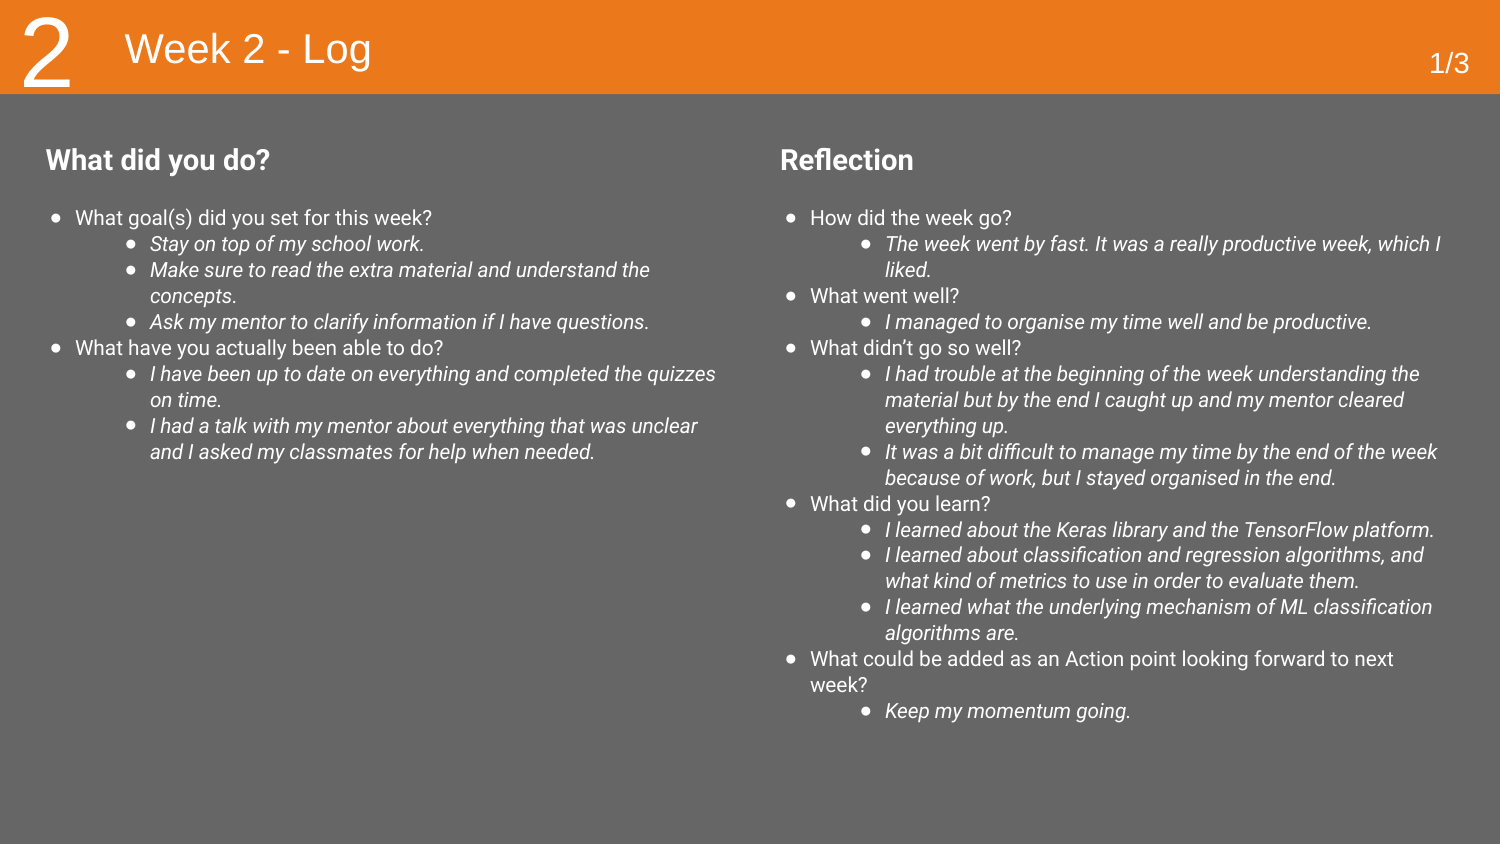

2
# Week 2 - Log
1/3

What did you do?
Reflection
What goal(s) did you set for this week?
Stay on top of my school work.
Make sure to read the extra material and understand the concepts.
Ask my mentor to clarify information if I have questions.
What have you actually been able to do?
I have been up to date on everything and completed the quizzes on time.
I had a talk with my mentor about everything that was unclear and I asked my classmates for help when needed.
How did the week go?
The week went by fast. It was a really productive week, which I liked.
What went well?
I managed to organise my time well and be productive.
What didn’t go so well?
I had trouble at the beginning of the week understanding the material but by the end I caught up and my mentor cleared everything up.
It was a bit difficult to manage my time by the end of the week because of work, but I stayed organised in the end.
What did you learn?
I learned about the Keras library and the TensorFlow platform.
I learned about classification and regression algorithms, and what kind of metrics to use in order to evaluate them.
I learned what the underlying mechanism of ML classification algorithms are.
What could be added as an Action point looking forward to next week?
Keep my momentum going.